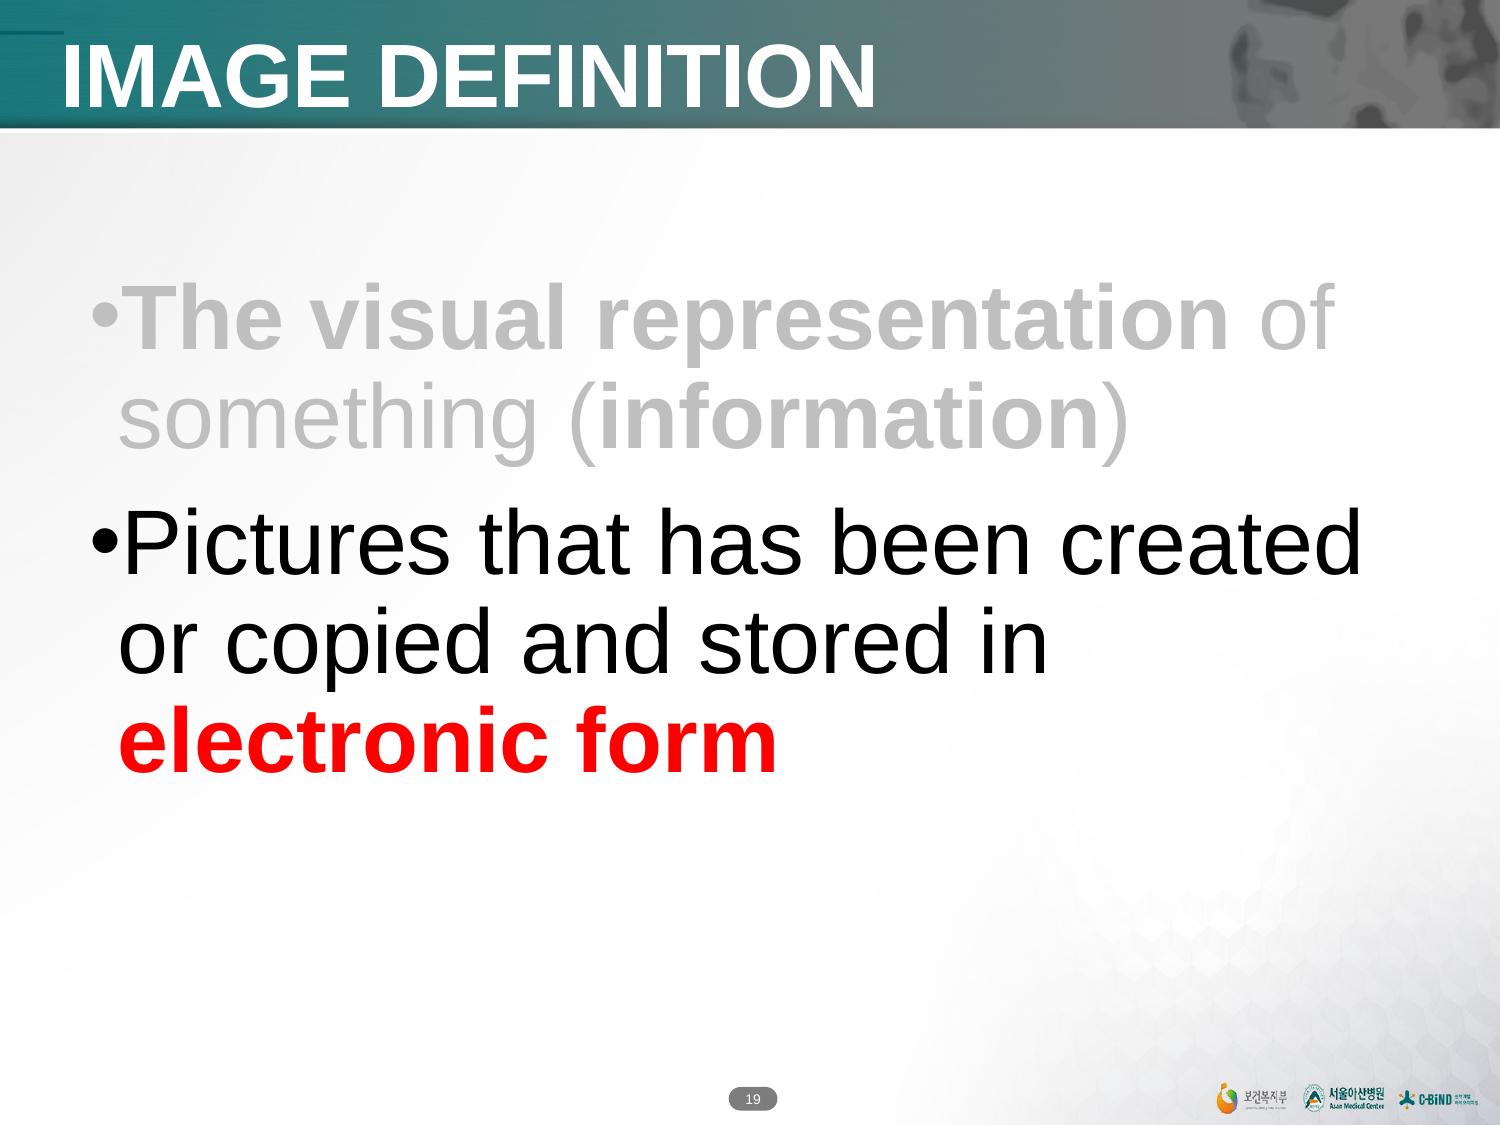

# IMAGE DEFINITION
The visual representation of something (information)
Pictures that has been created or copied and stored in electronic form